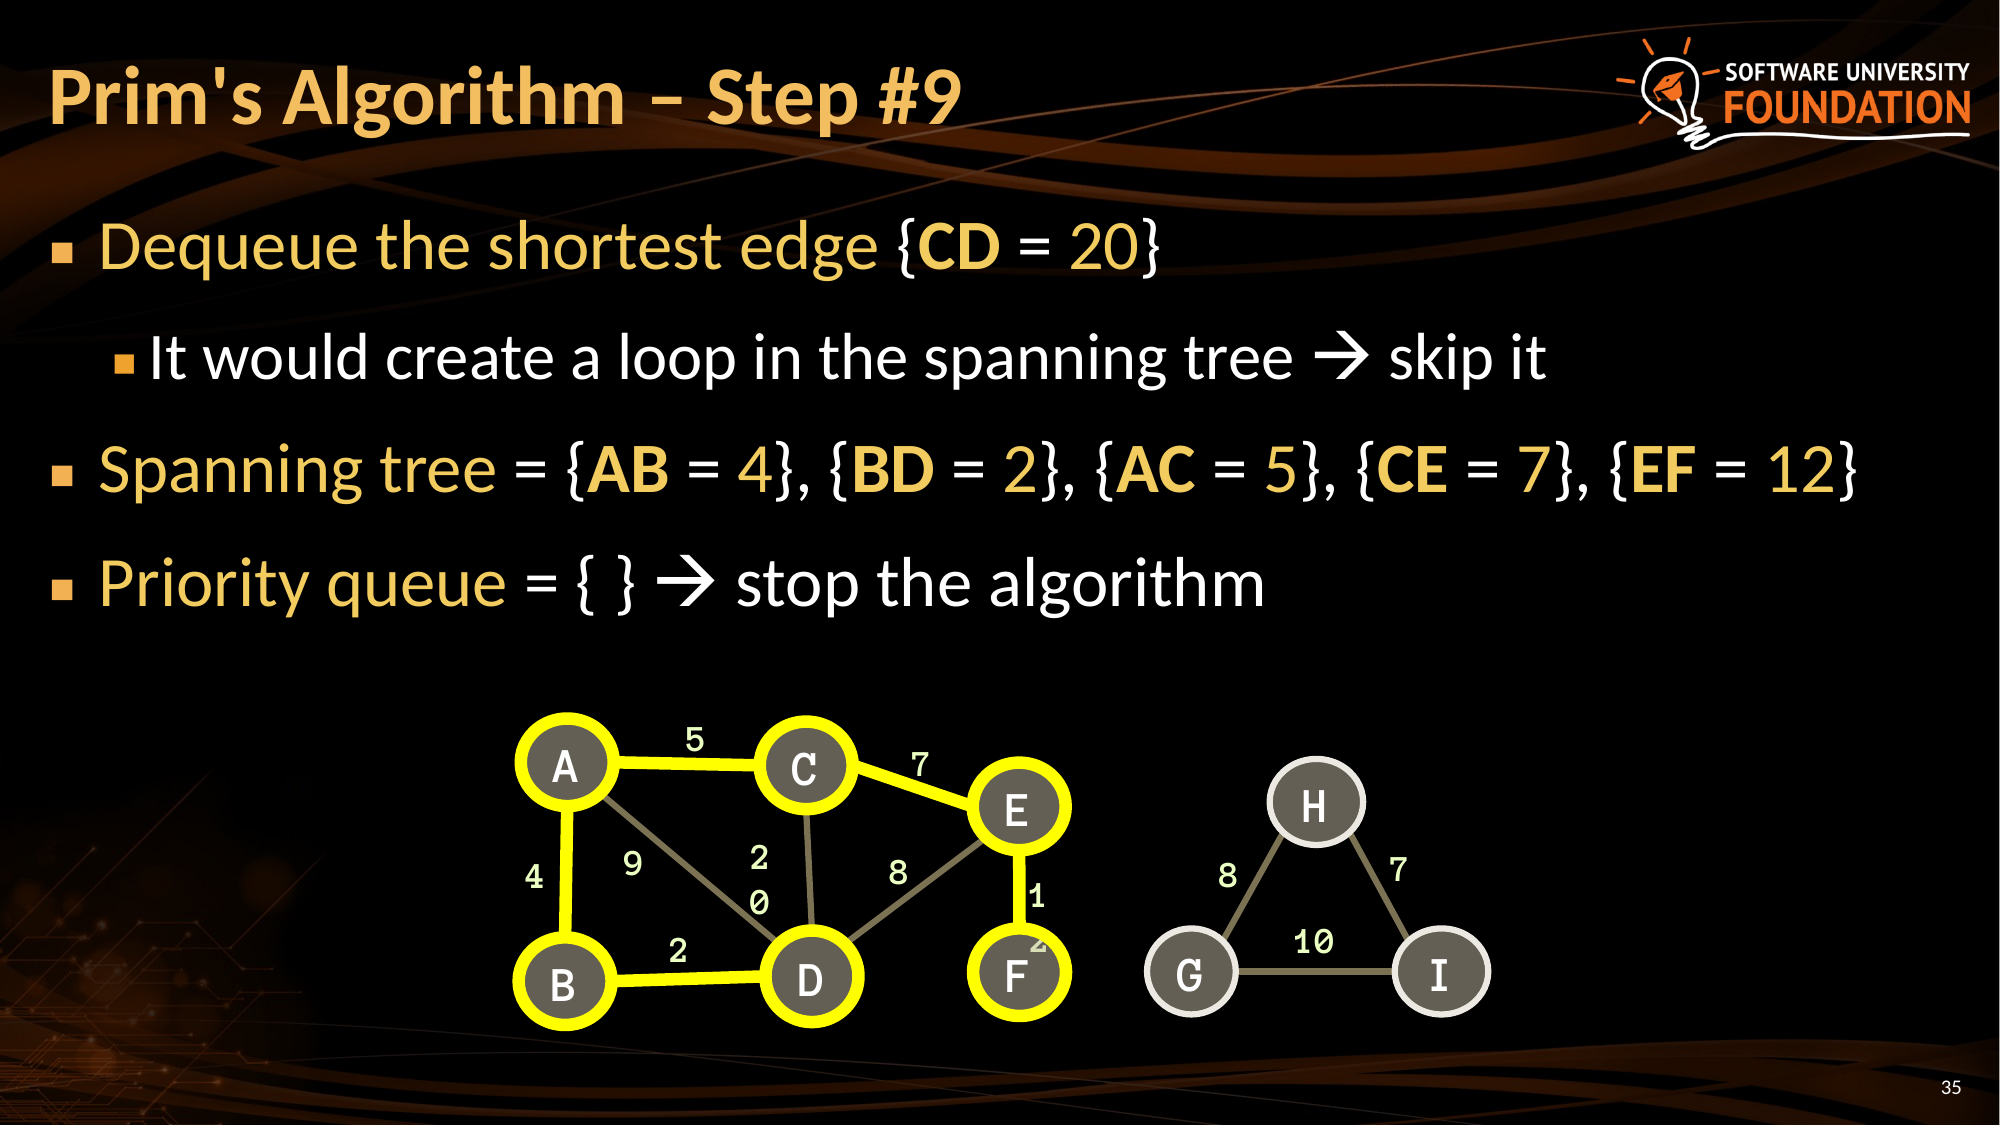

# Prim's Algorithm – Step #9
Dequeue the shortest edge {CD = 20}
It would create a loop in the spanning tree 🡪 skip it
Spanning tree = {AB = 4}, {BD = 2}, {AC = 5}, {CE = 7}, {EF = 12}
Priority queue = { } 🡪 stop the algorithm
5
A
C
7
H
E
20
9
7
8
8
4
12
10
2
G
F
I
D
B
35